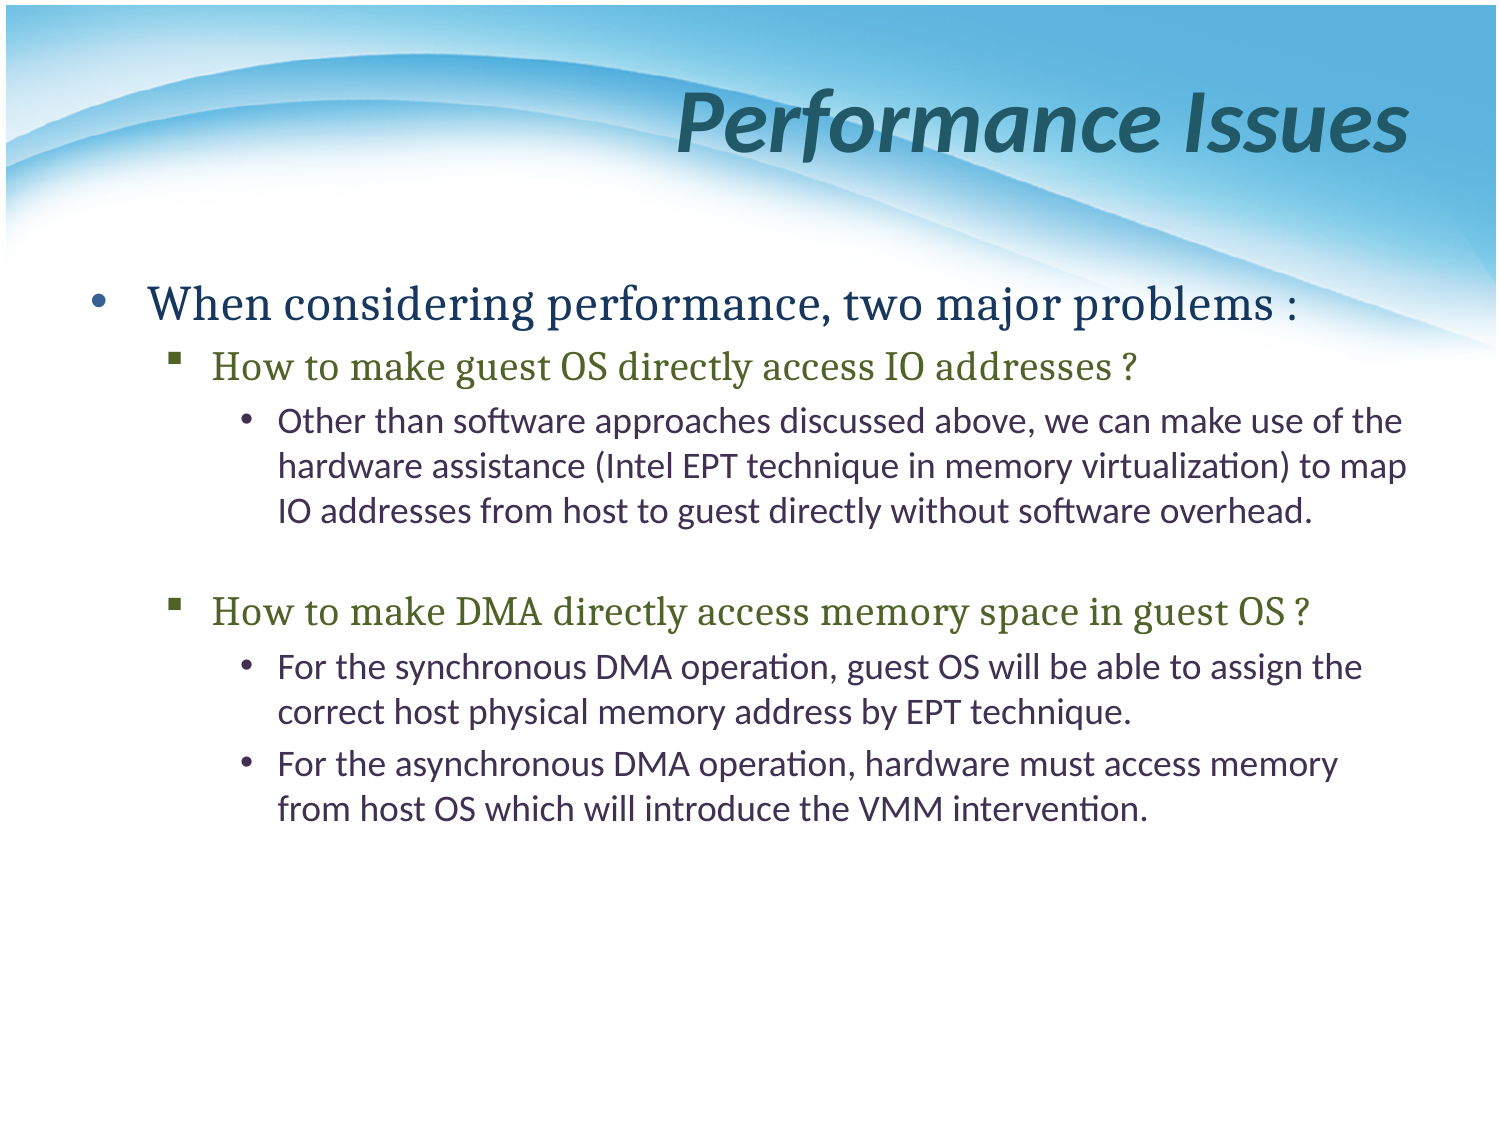

# Performance Issues
When considering performance, two major problems :
How to make guest OS directly access IO addresses ?
Other than software approaches discussed above, we can make use of the hardware assistance (Intel EPT technique in memory virtualization) to map IO addresses from host to guest directly without software overhead.
How to make DMA directly access memory space in guest OS ?
For the synchronous DMA operation, guest OS will be able to assign the correct host physical memory address by EPT technique.
For the asynchronous DMA operation, hardware must access memory from host OS which will introduce the VMM intervention.